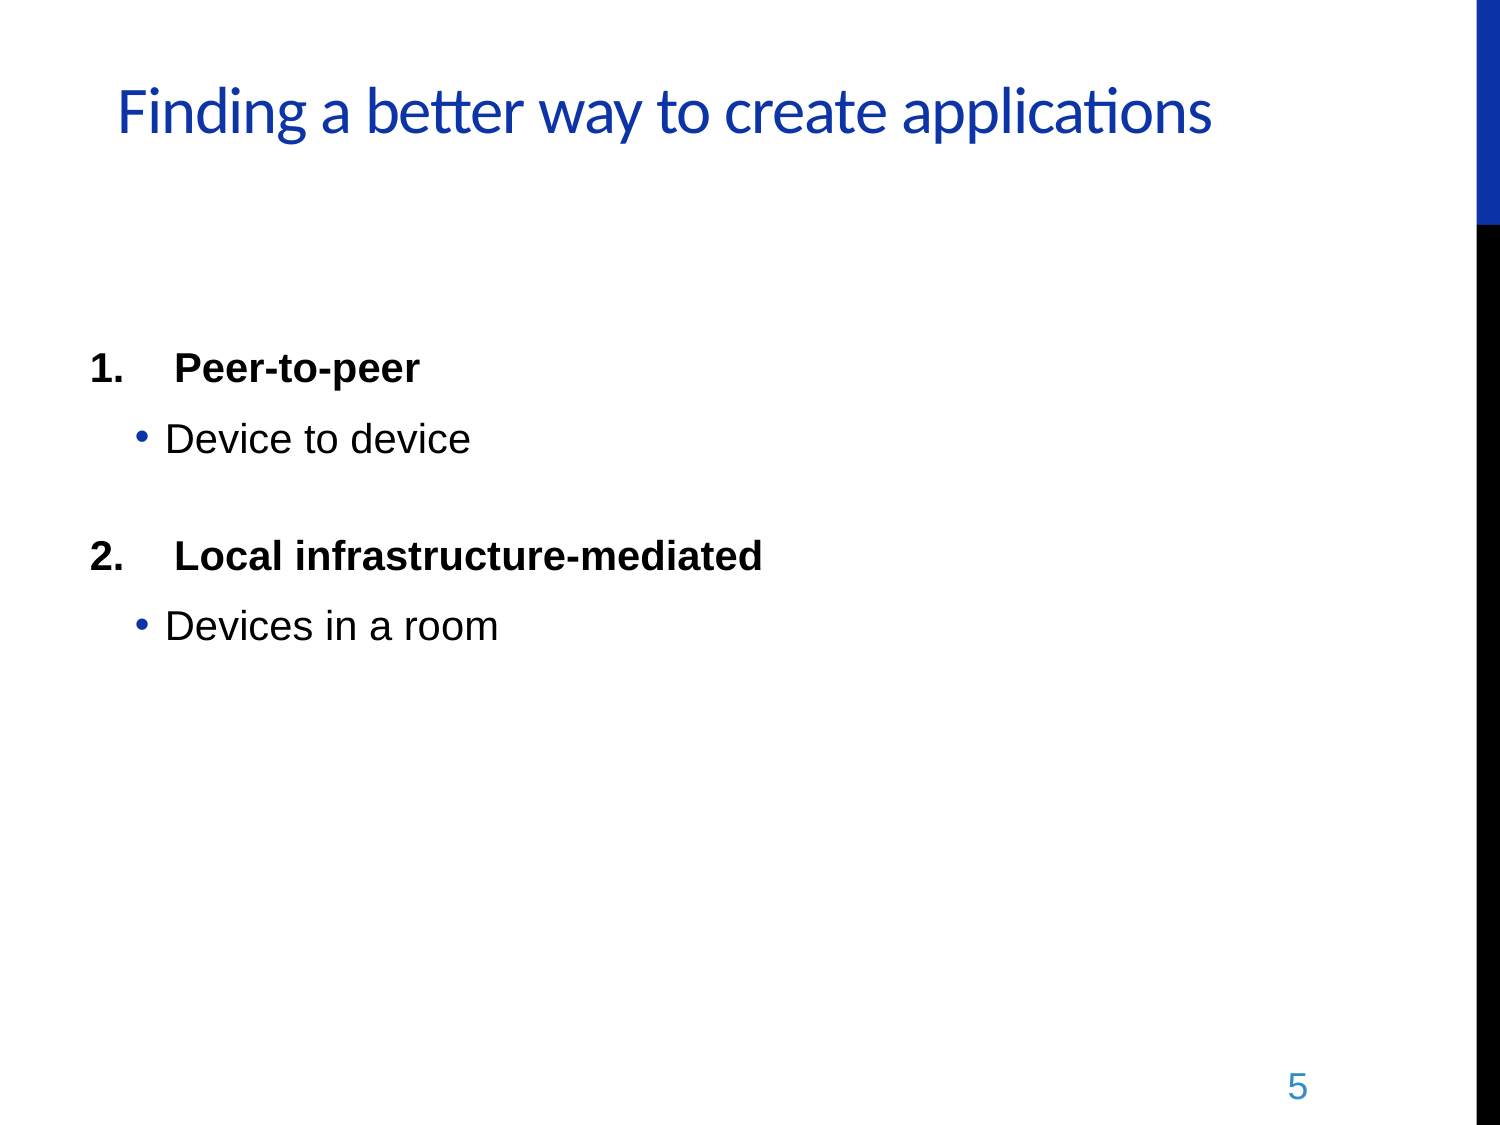

Finding a better way to create applications
Peer-to-peer
Device to device

Local infrastructure-mediated
Devices in a room
5